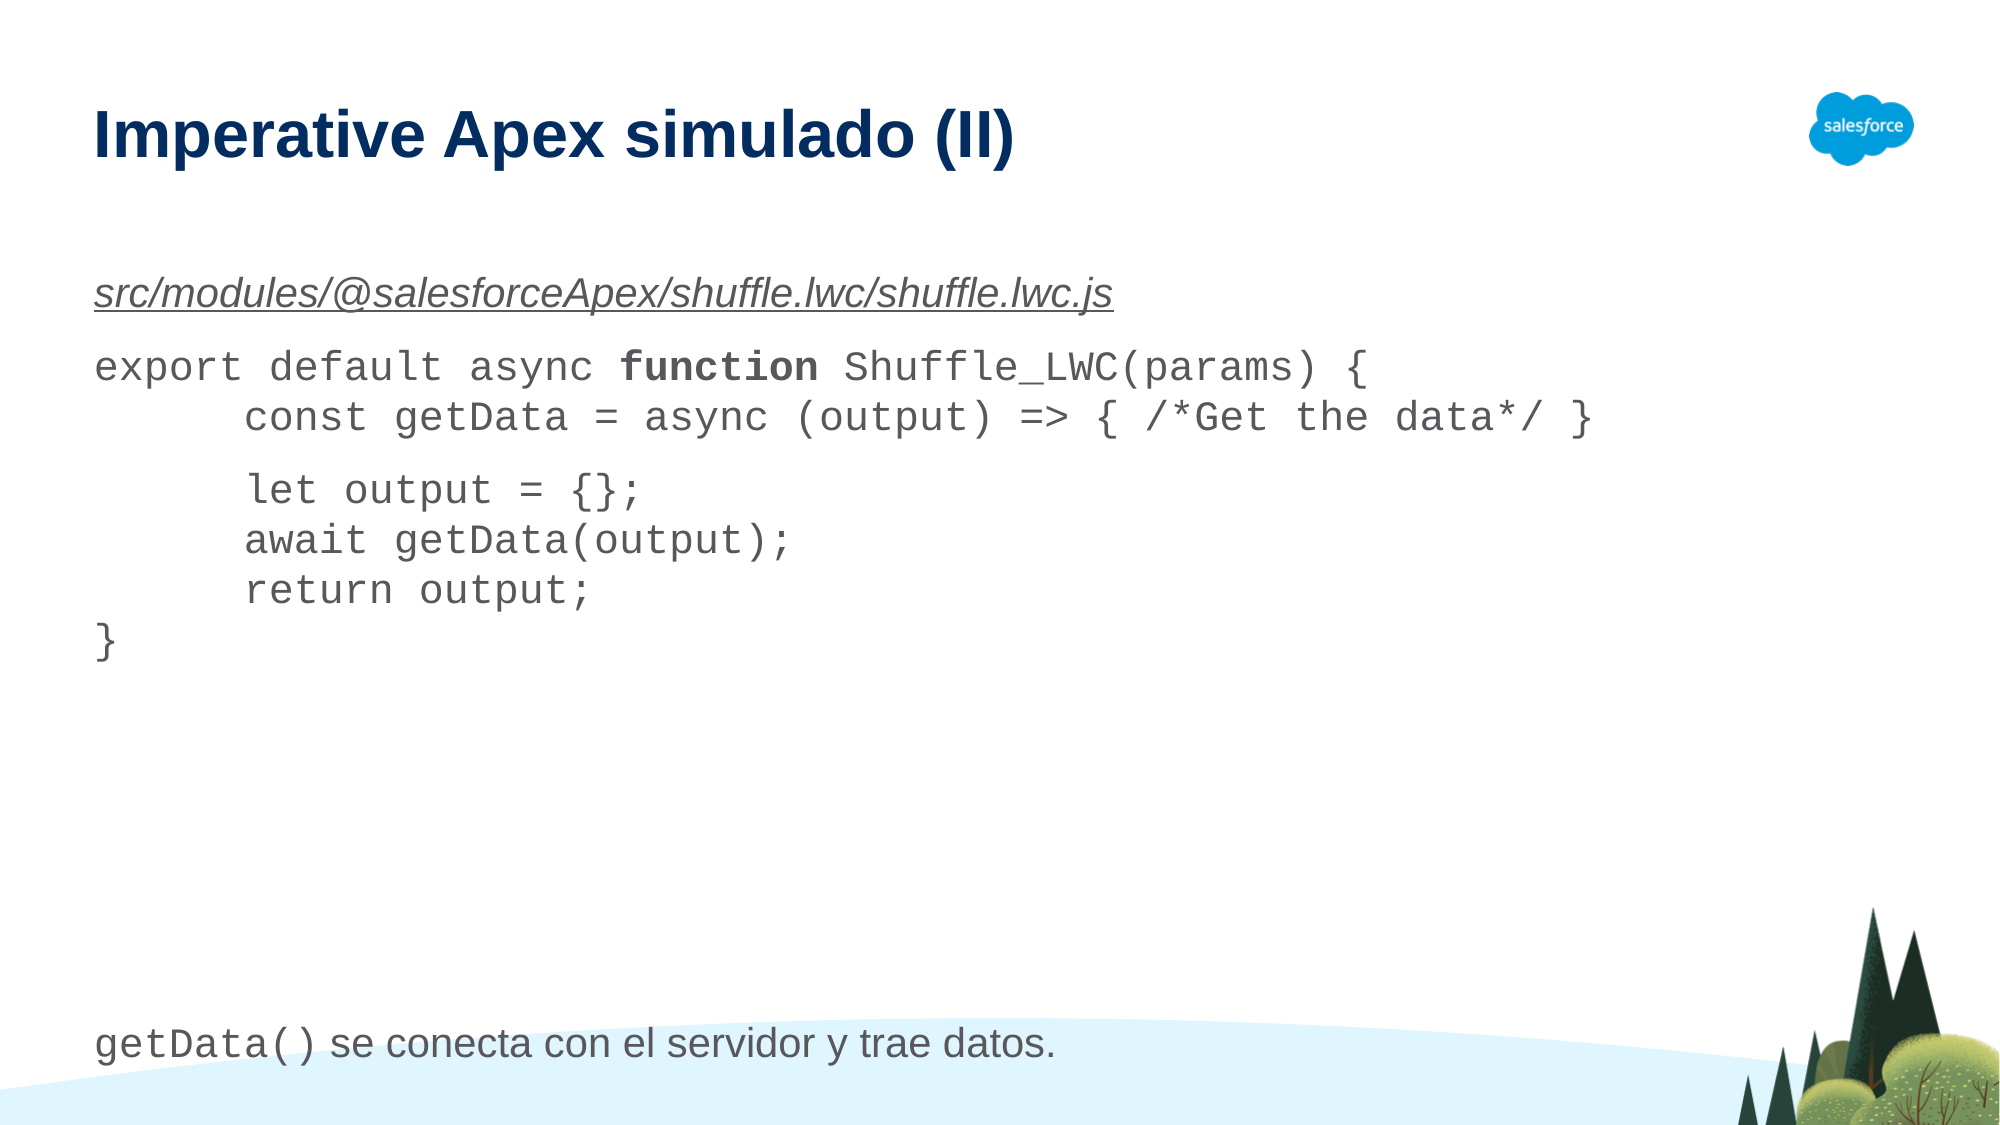

# Imperative Apex simulado (II)

src/modules/@salesforceApex/shuffle.lwc/shuffle.lwc.js
export default async function Shuffle_LWC(params) {
	const getData = async (output) => { /*Get the data*/ }
	let output = {};
	await getData(output);
	return output;
}

getData() se conecta con el servidor y trae datos.